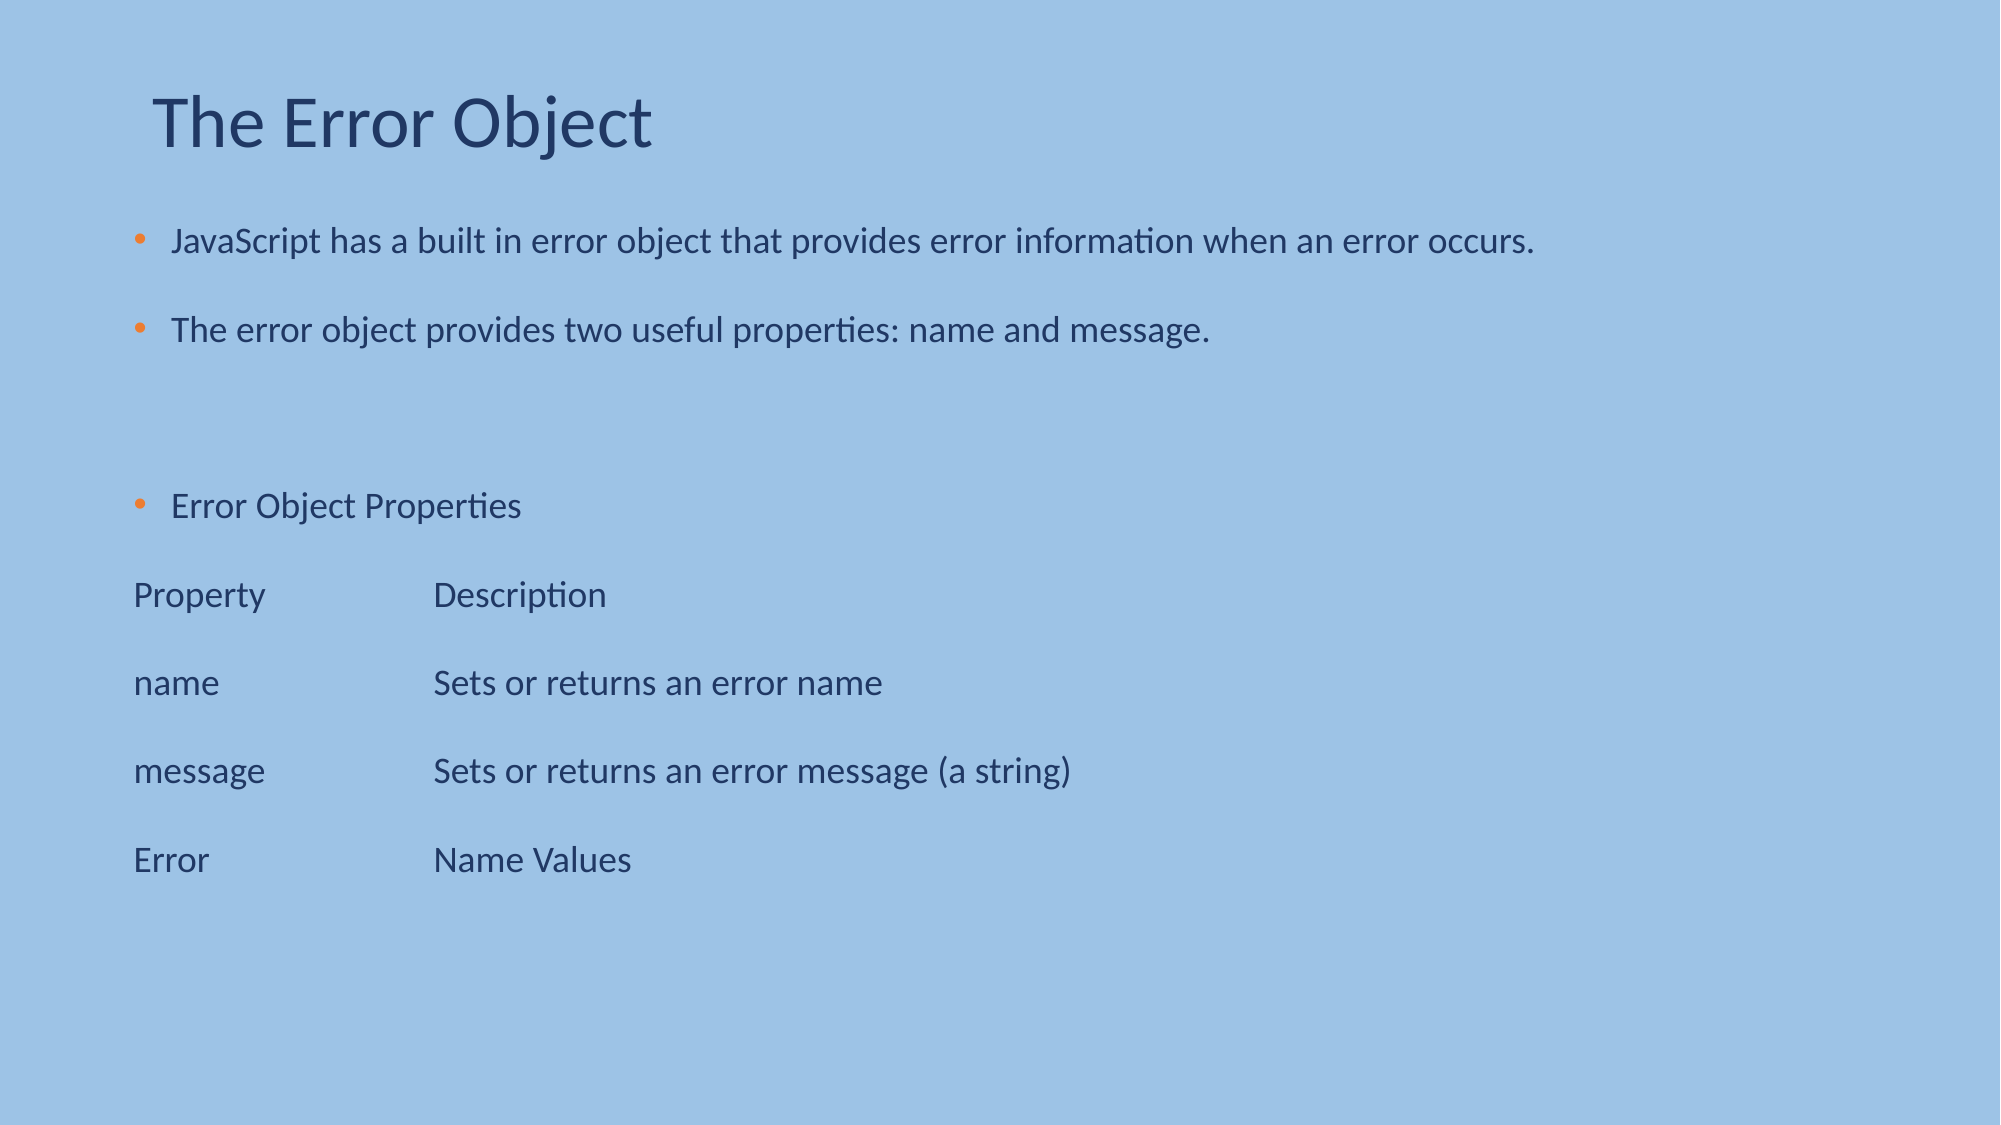

# The Error Object
JavaScript has a built in error object that provides error information when an error occurs.
The error object provides two useful properties: name and message.

Error Object Properties
Property		Description
name		Sets or returns an error name
message		Sets or returns an error message (a string)
Error 		Name Values